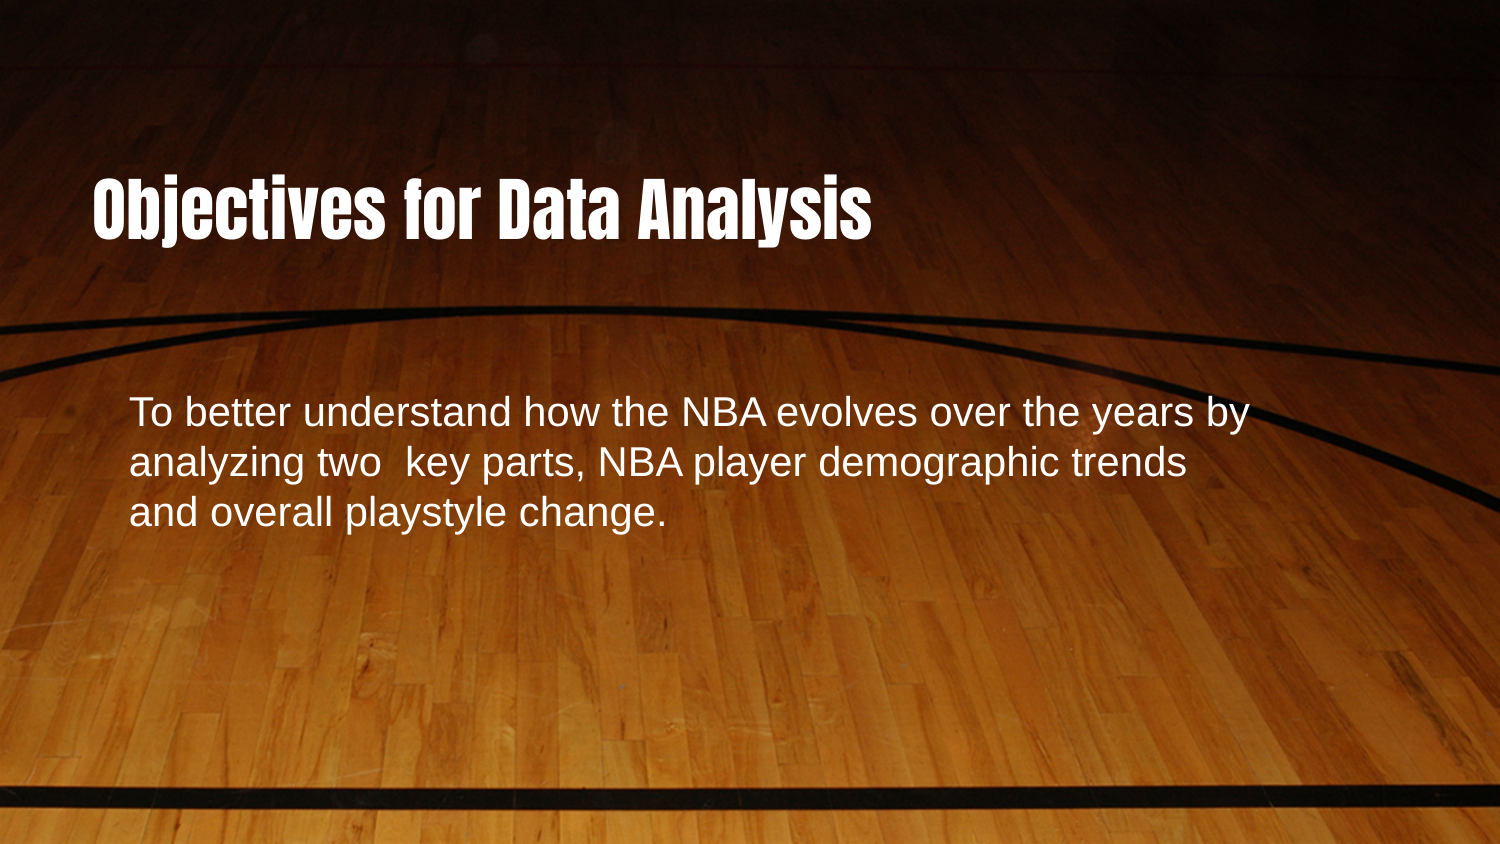

# Objectives for Data Analysis

To better understand how the NBA evolves over the years by analyzing two  key parts, NBA player demographic trends and overall playstyle change.